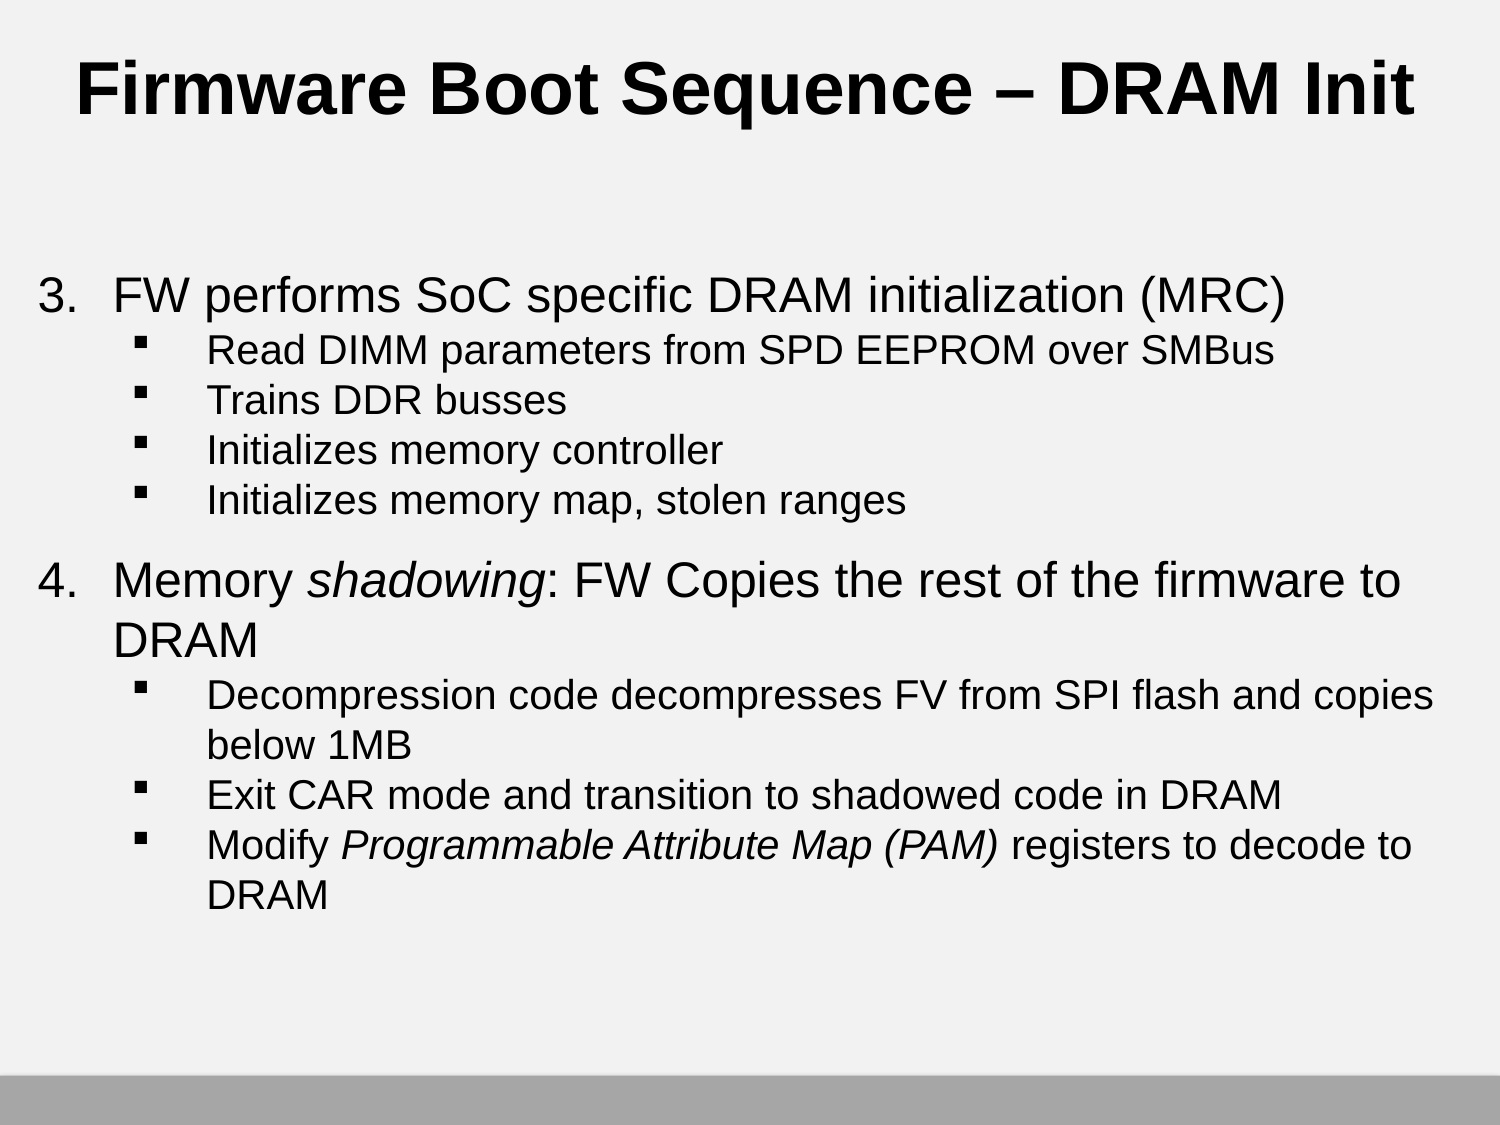

# Firmware Boot Sequence – DRAM Init
FW performs SoC specific DRAM initialization (MRC)
Read DIMM parameters from SPD EEPROM over SMBus
Trains DDR busses
Initializes memory controller
Initializes memory map, stolen ranges
Memory shadowing: FW Copies the rest of the firmware to DRAM
Decompression code decompresses FV from SPI flash and copies below 1MB
Exit CAR mode and transition to shadowed code in DRAM
Modify Programmable Attribute Map (PAM) registers to decode to DRAM